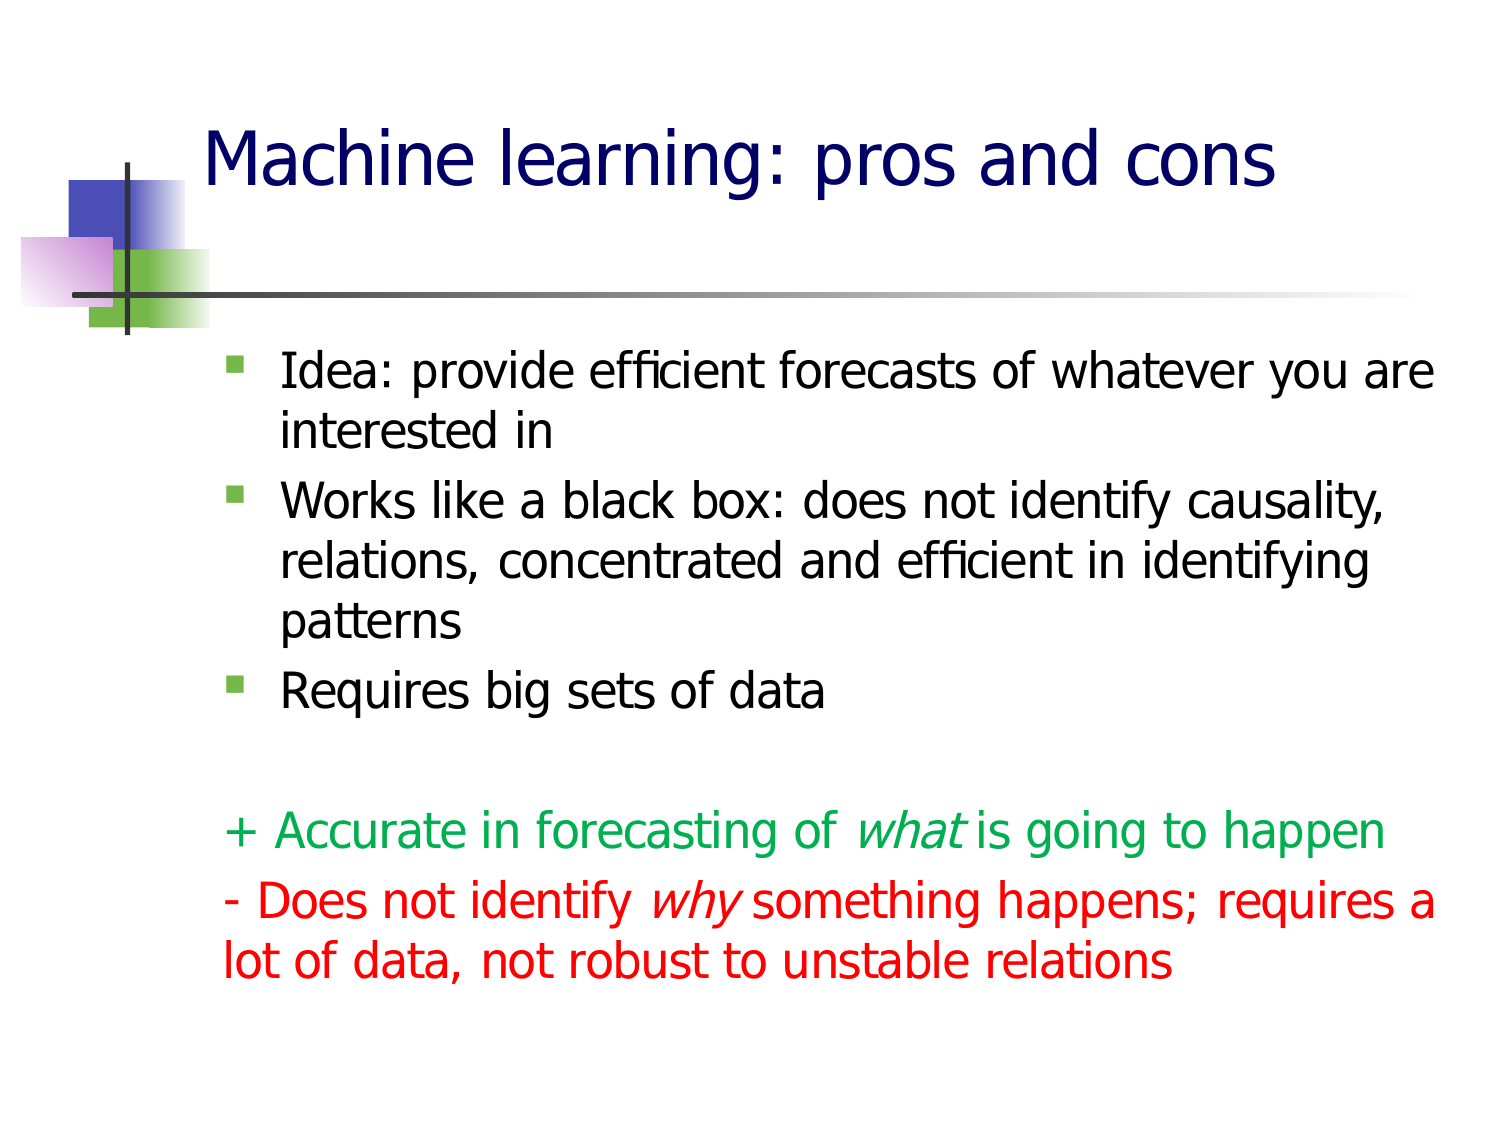

# Machine learning: pros and cons
Idea: provide efficient forecasts of whatever you are interested in
Works like a black box: does not identify causality, relations, concentrated and efficient in identifying patterns
Requires big sets of data

+ Accurate in forecasting of what is going to happen
- Does not identify why something happens; requires a lot of data, not robust to unstable relations